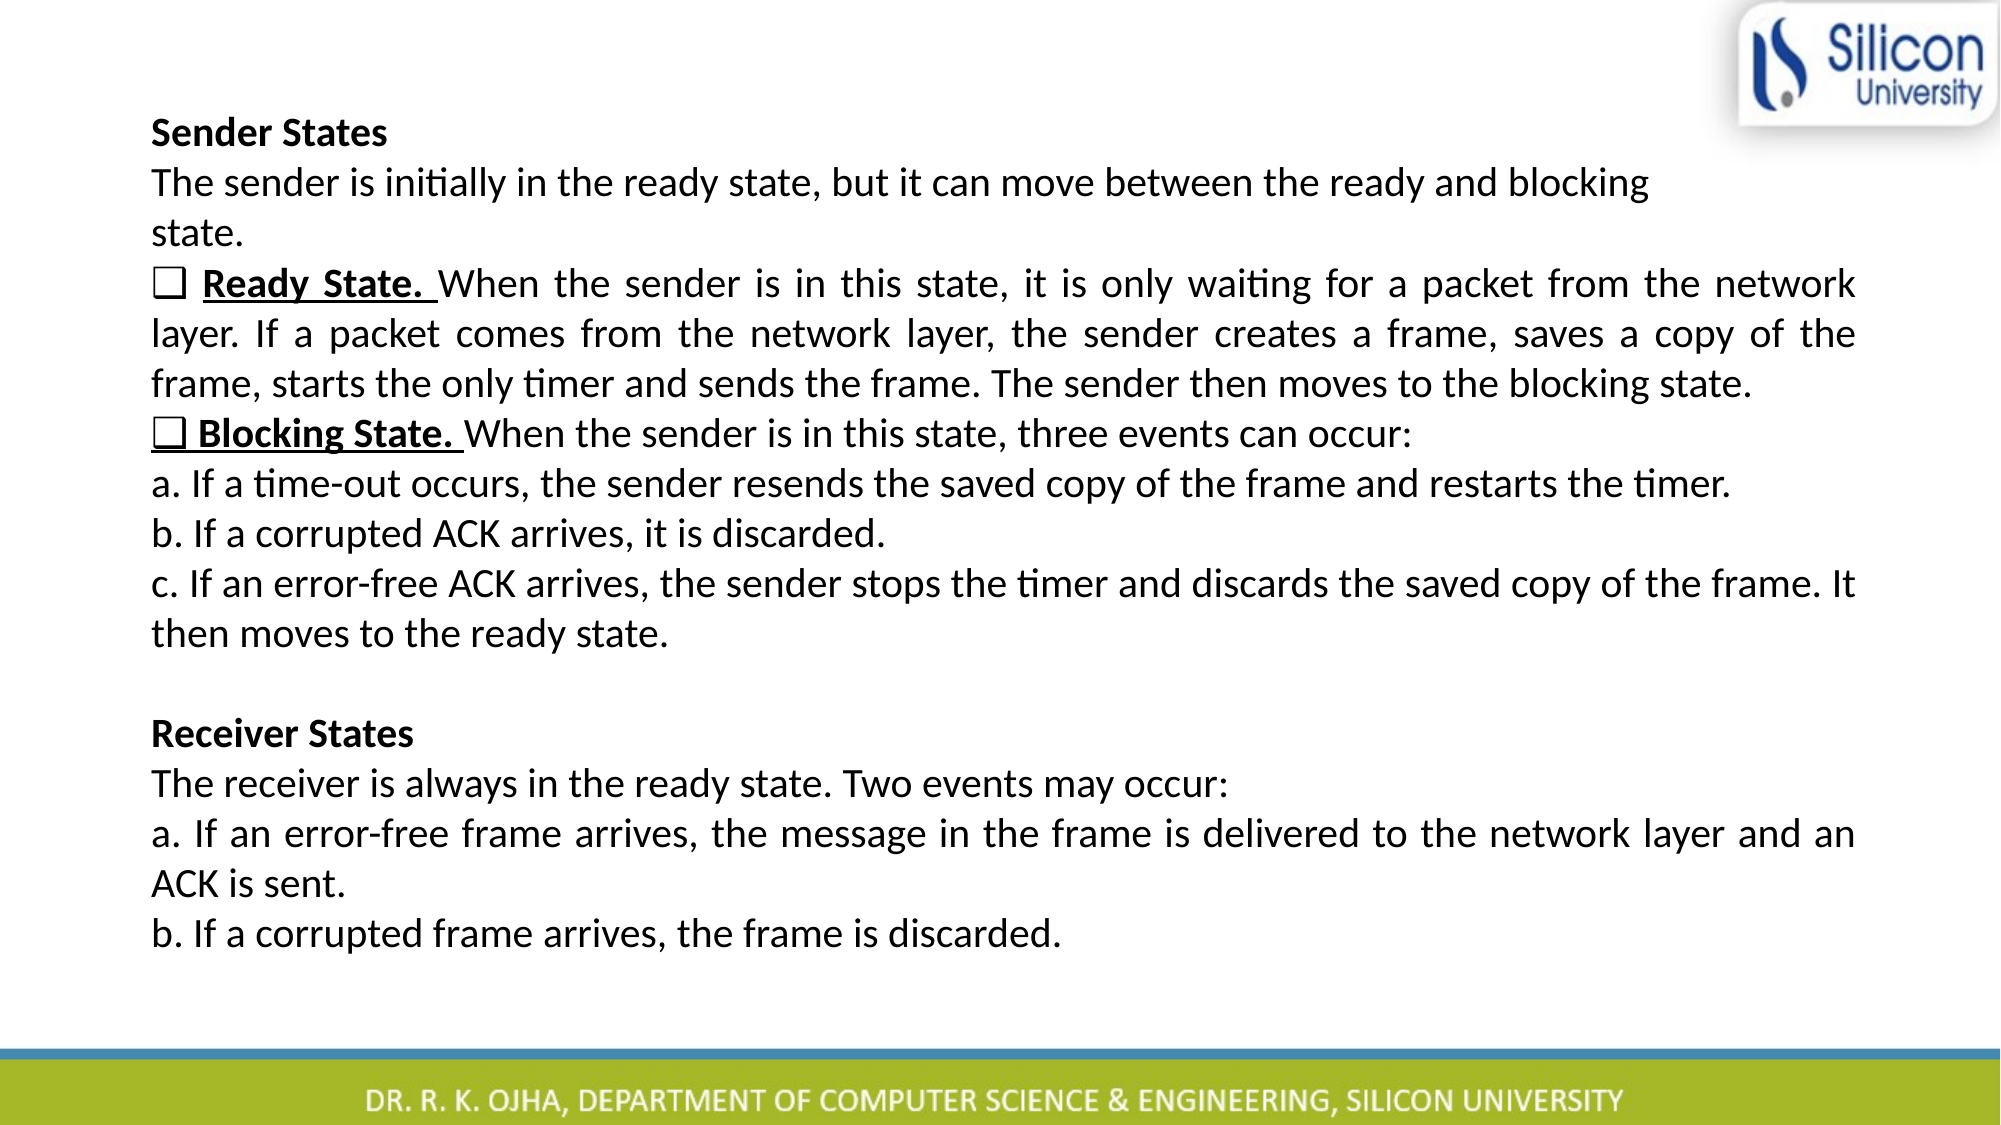

Sender States
The sender is initially in the ready state, but it can move between the ready and blocking
state.
❑ Ready State. When the sender is in this state, it is only waiting for a packet from the network layer. If a packet comes from the network layer, the sender creates a frame, saves a copy of the frame, starts the only timer and sends the frame. The sender then moves to the blocking state.
❑ Blocking State. When the sender is in this state, three events can occur:
a. If a time-out occurs, the sender resends the saved copy of the frame and restarts the timer.
b. If a corrupted ACK arrives, it is discarded.
c. If an error-free ACK arrives, the sender stops the timer and discards the saved copy of the frame. It then moves to the ready state.

Receiver States
The receiver is always in the ready state. Two events may occur:
a. If an error-free frame arrives, the message in the frame is delivered to the network layer and an ACK is sent.
b. If a corrupted frame arrives, the frame is discarded.
24